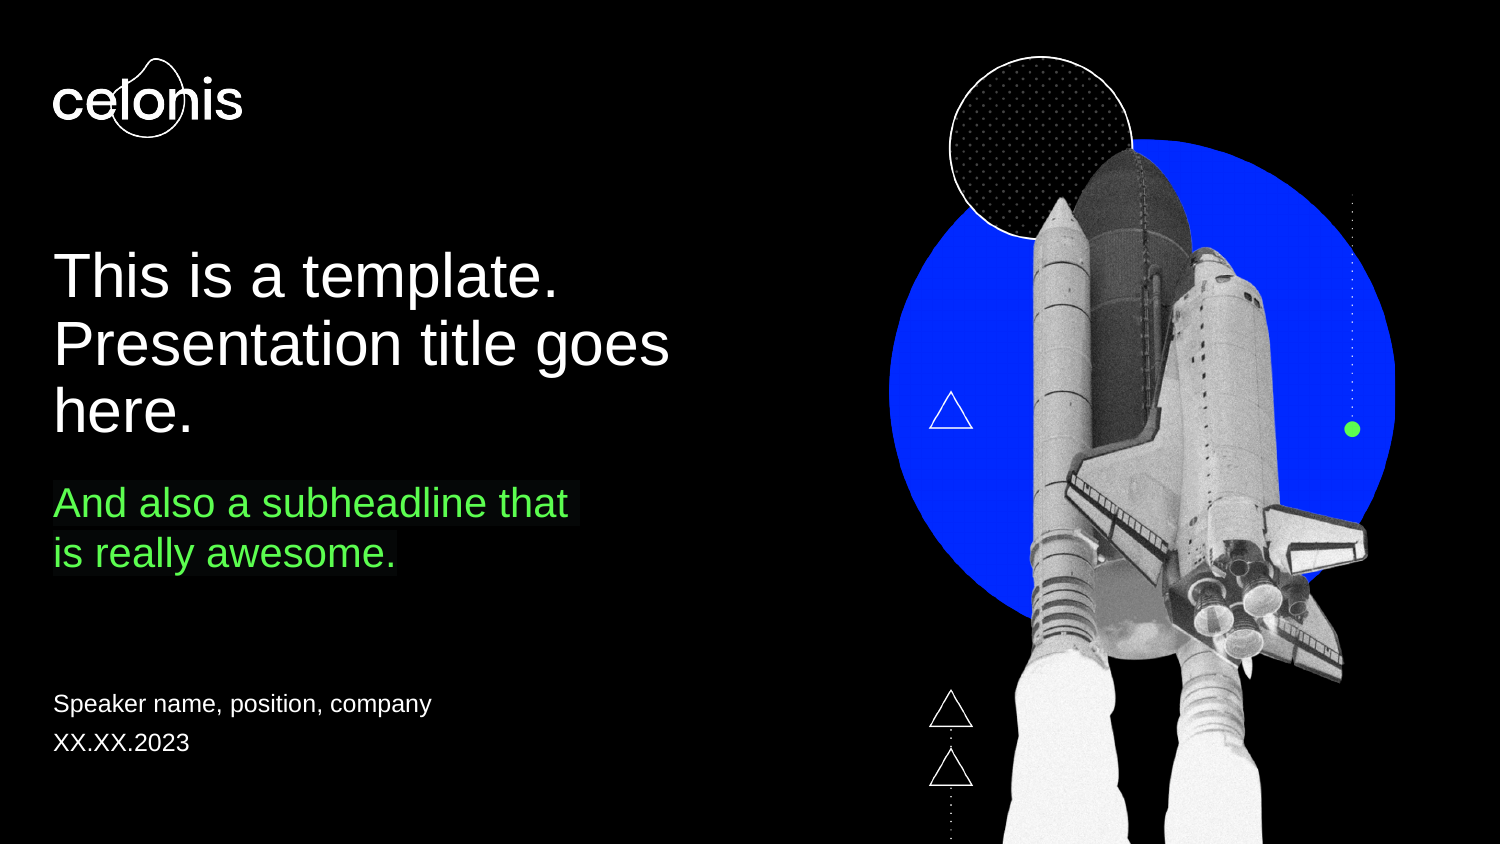

# This is a template. Presentation title goes here.
And also a subheadline that
is really awesome.
Speaker name, position, company
XX.XX.2023